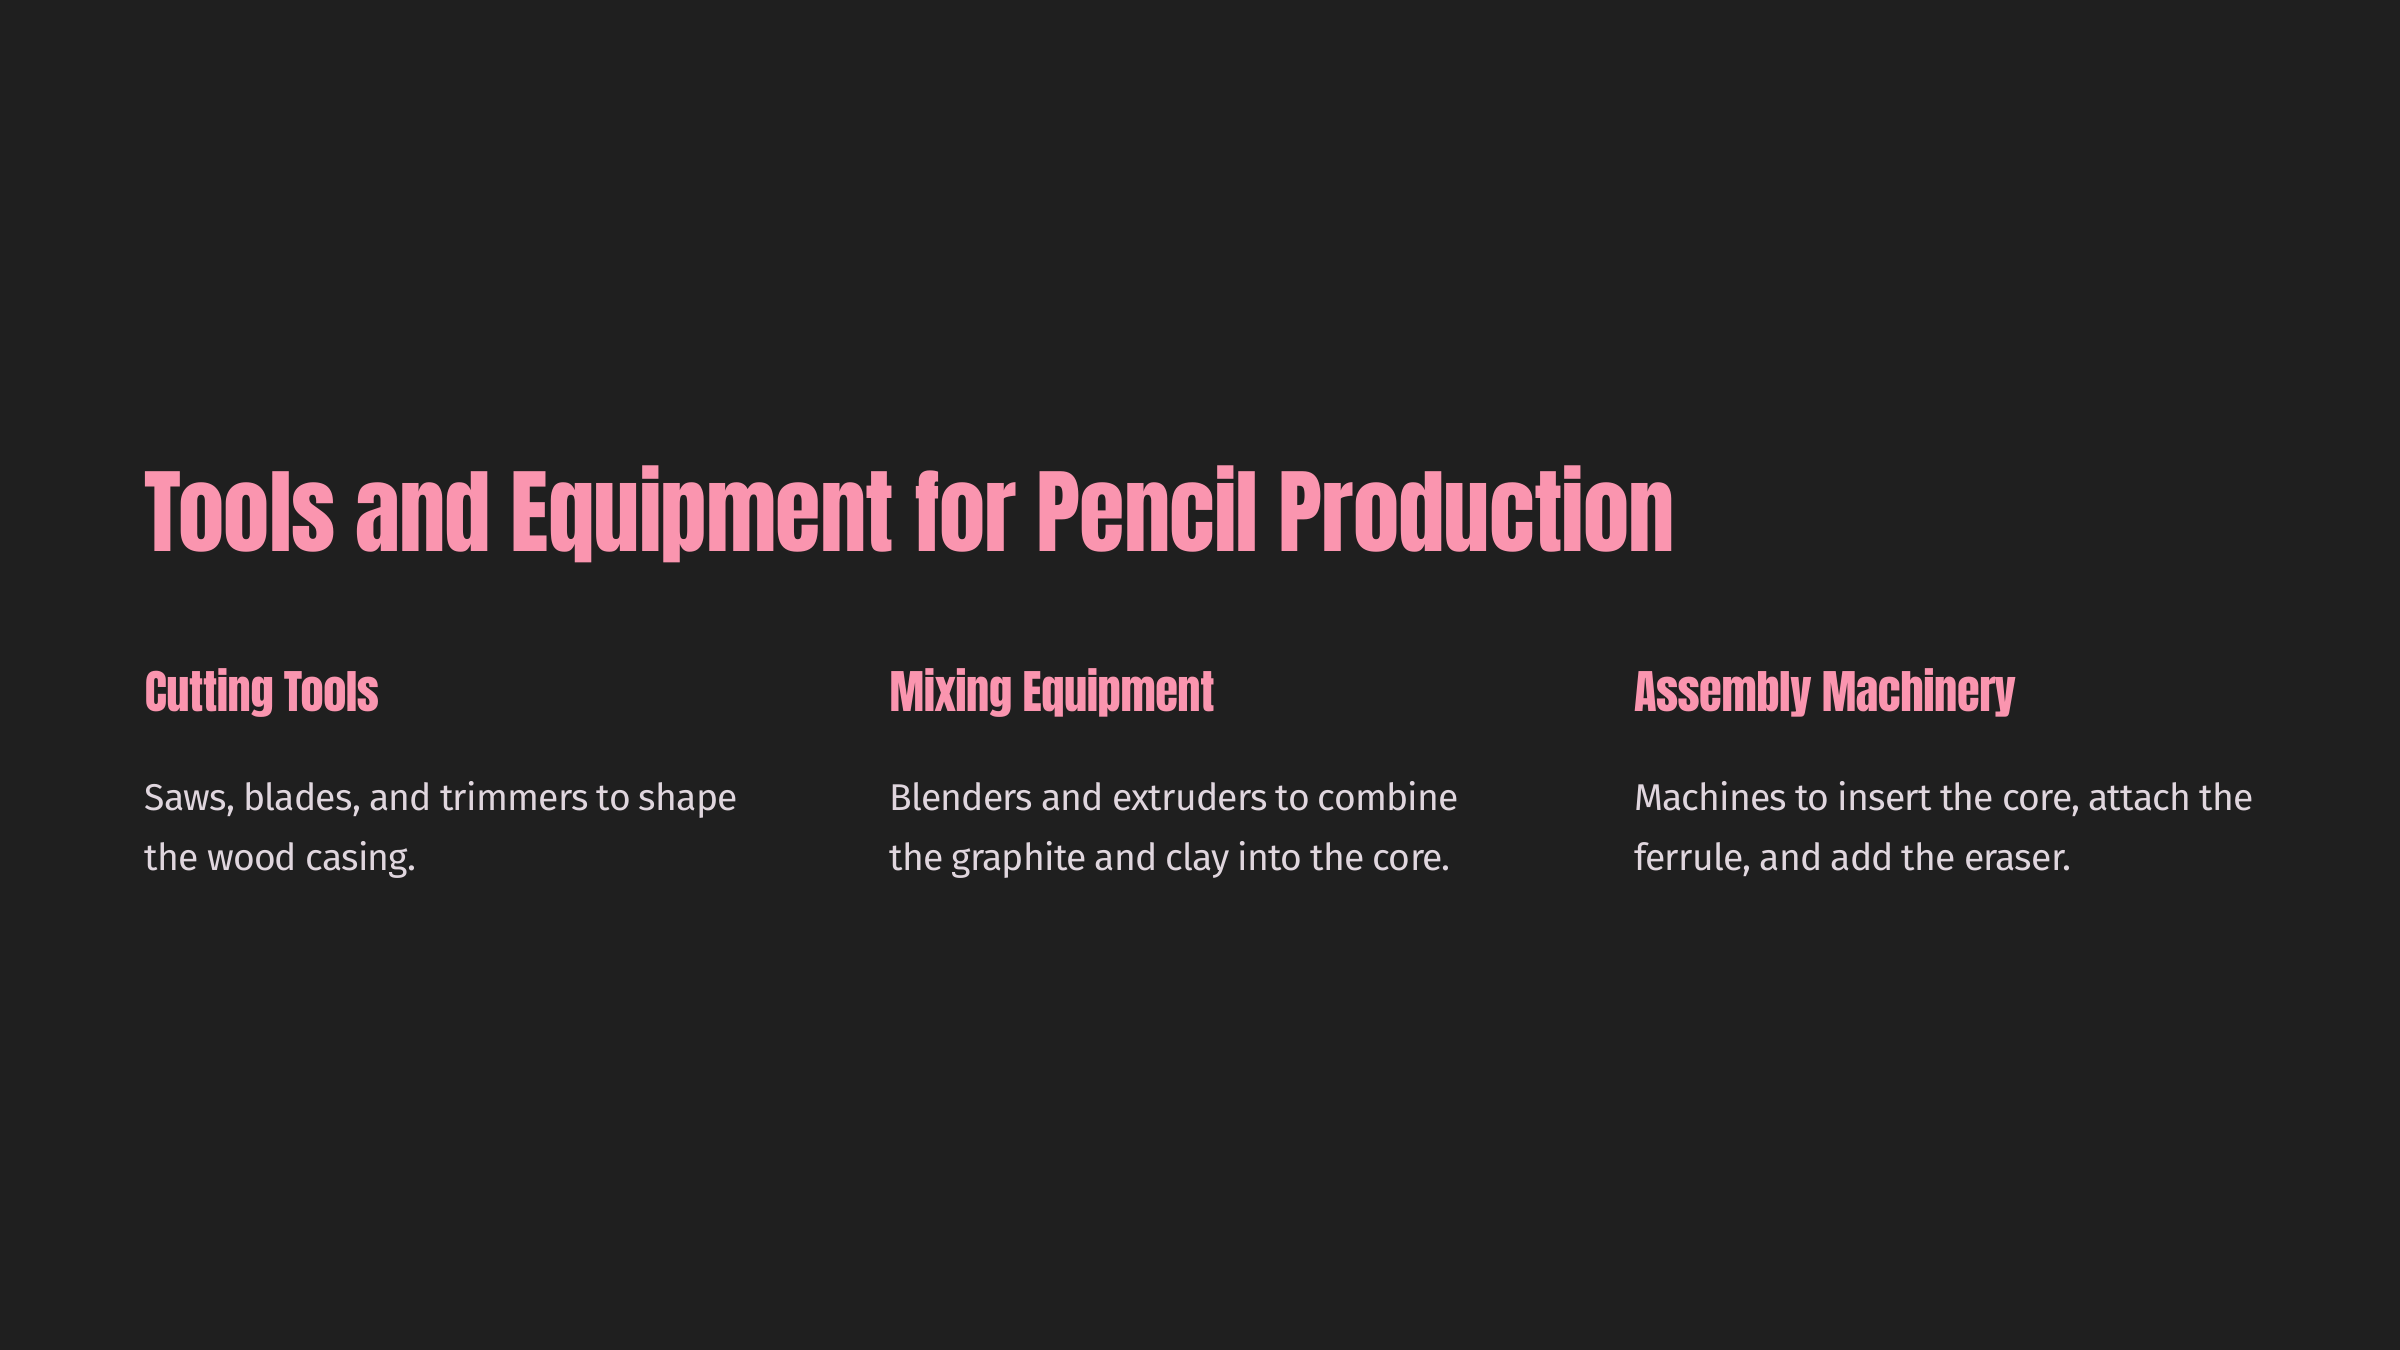

Tools and Equipment for Pencil Production
Cutting Tools
Mixing Equipment
Assembly Machinery
Saws, blades, and trimmers to shape the wood casing.
Blenders and extruders to combine the graphite and clay into the core.
Machines to insert the core, attach the ferrule, and add the eraser.